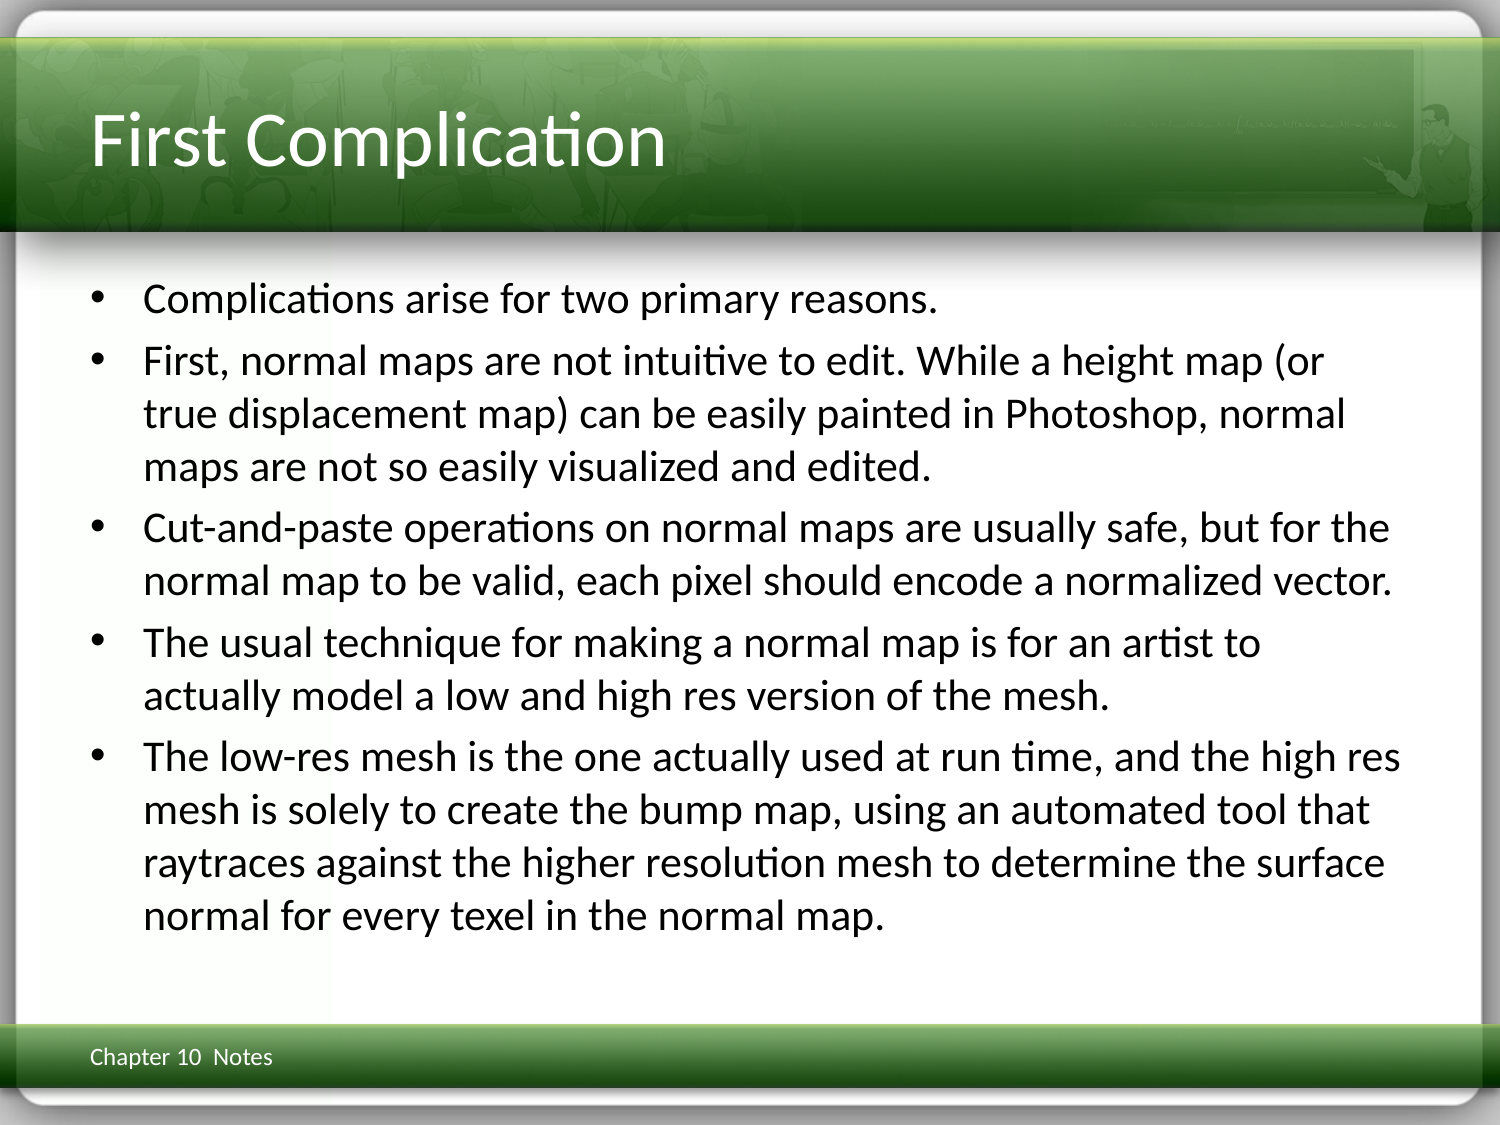

# First Complication
Complications arise for two primary reasons.
First, normal maps are not intuitive to edit. While a height map (or true displacement map) can be easily painted in Photoshop, normal maps are not so easily visualized and edited.
Cut-and-paste operations on normal maps are usually safe, but for the normal map to be valid, each pixel should encode a normalized vector.
The usual technique for making a normal map is for an artist to actually model a low and high res version of the mesh.
The low-res mesh is the one actually used at run time, and the high res mesh is solely to create the bump map, using an automated tool that raytraces against the higher resolution mesh to determine the surface normal for every texel in the normal map.
Chapter 10  Notes
3D Math Primer for Graphics & Game Dev
228